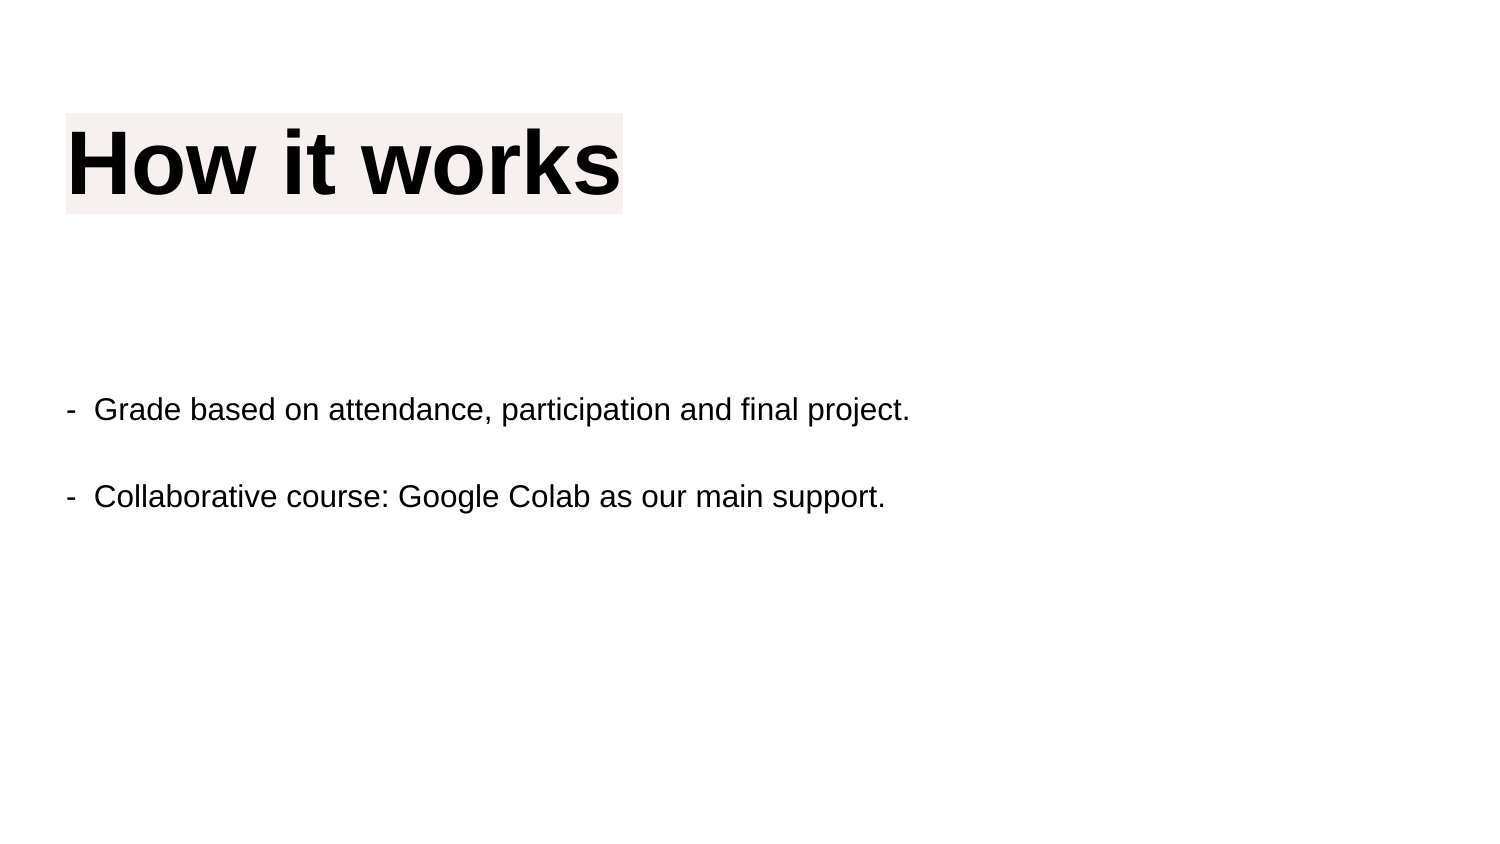

# How it works

-  Grade based on attendance, participation and final project.
-  Collaborative course: Google Colab as our main support.